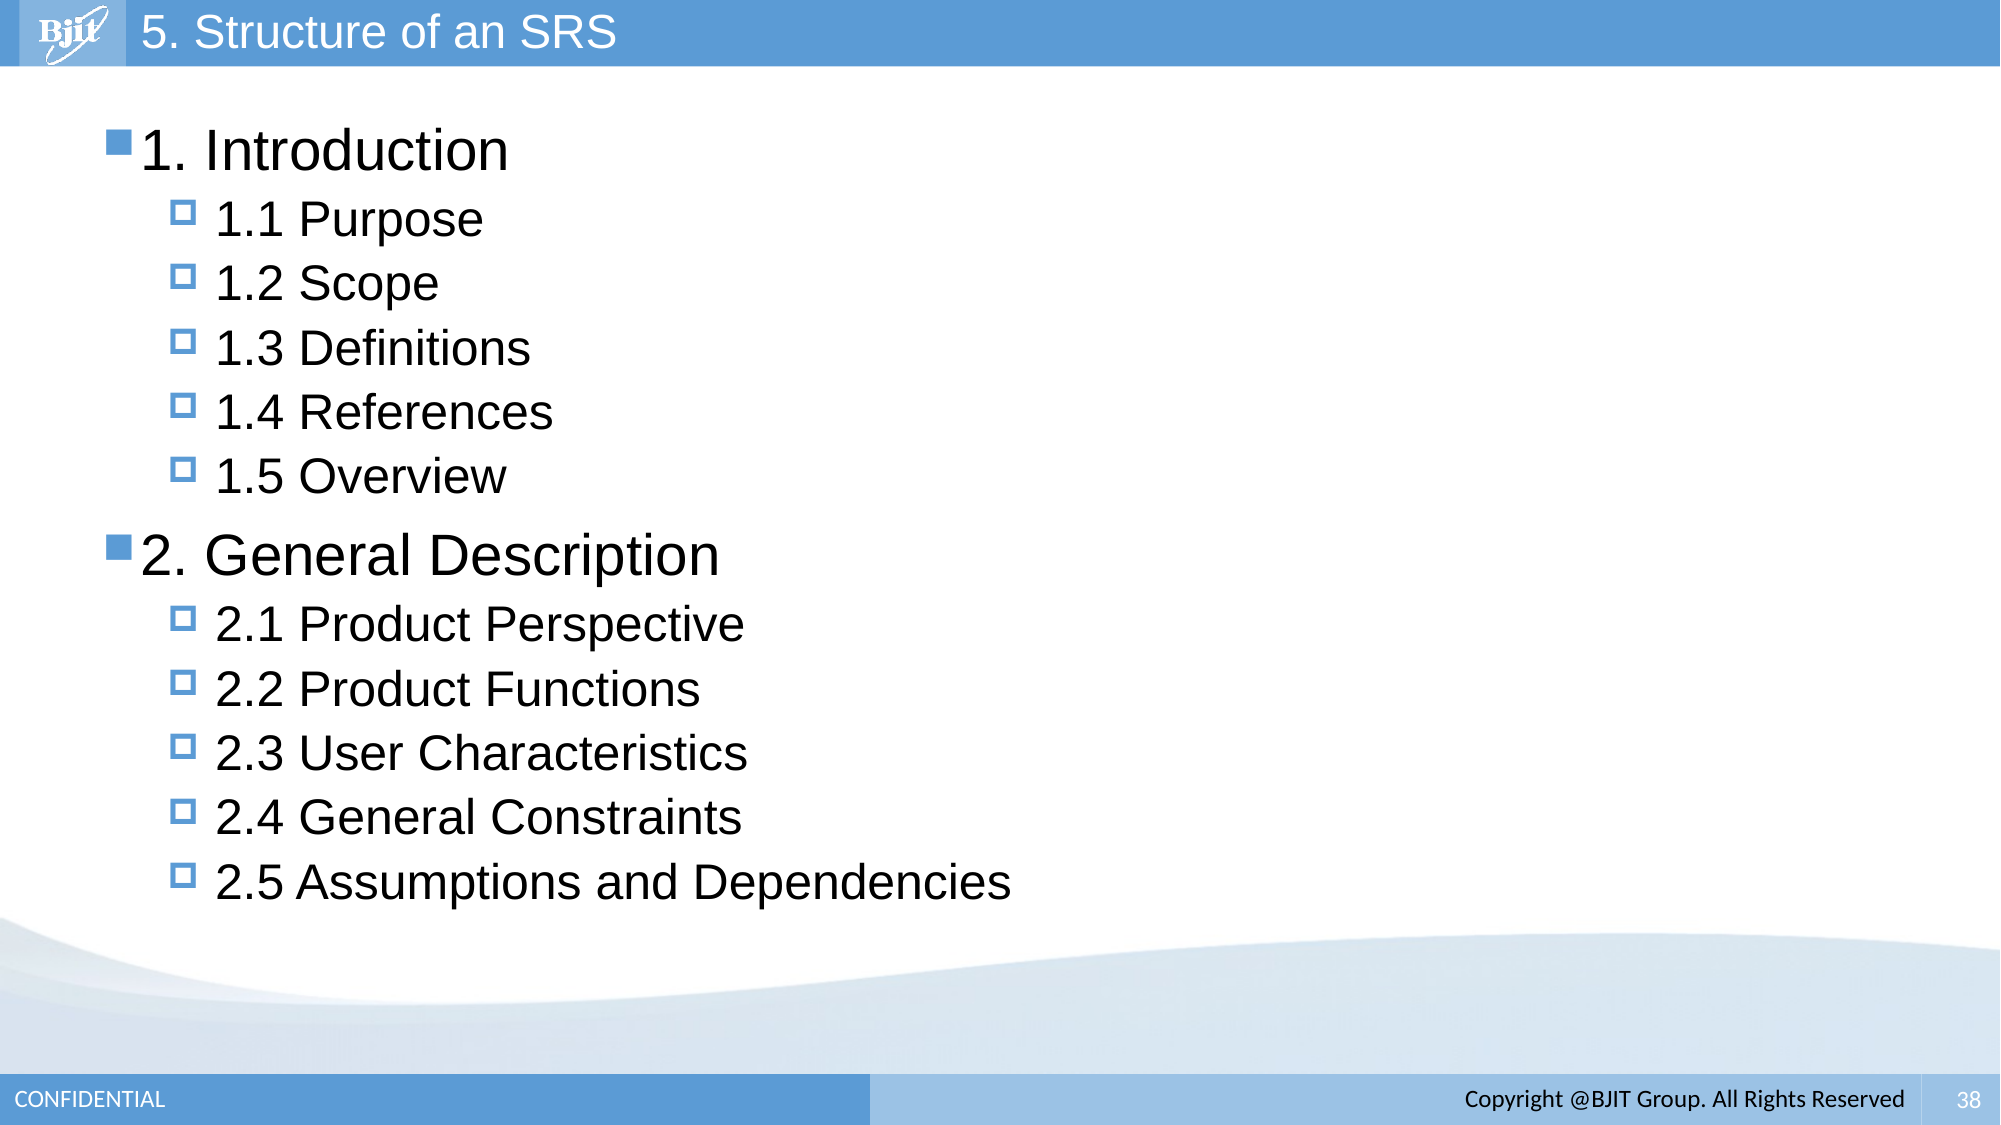

# 5. Structure of an SRS
1. Introduction
1.1 Purpose
1.2 Scope
1.3 Definitions
1.4 References
1.5 Overview
2. General Description
2.1 Product Perspective
2.2 Product Functions
2.3 User Characteristics
2.4 General Constraints
2.5 Assumptions and Dependencies